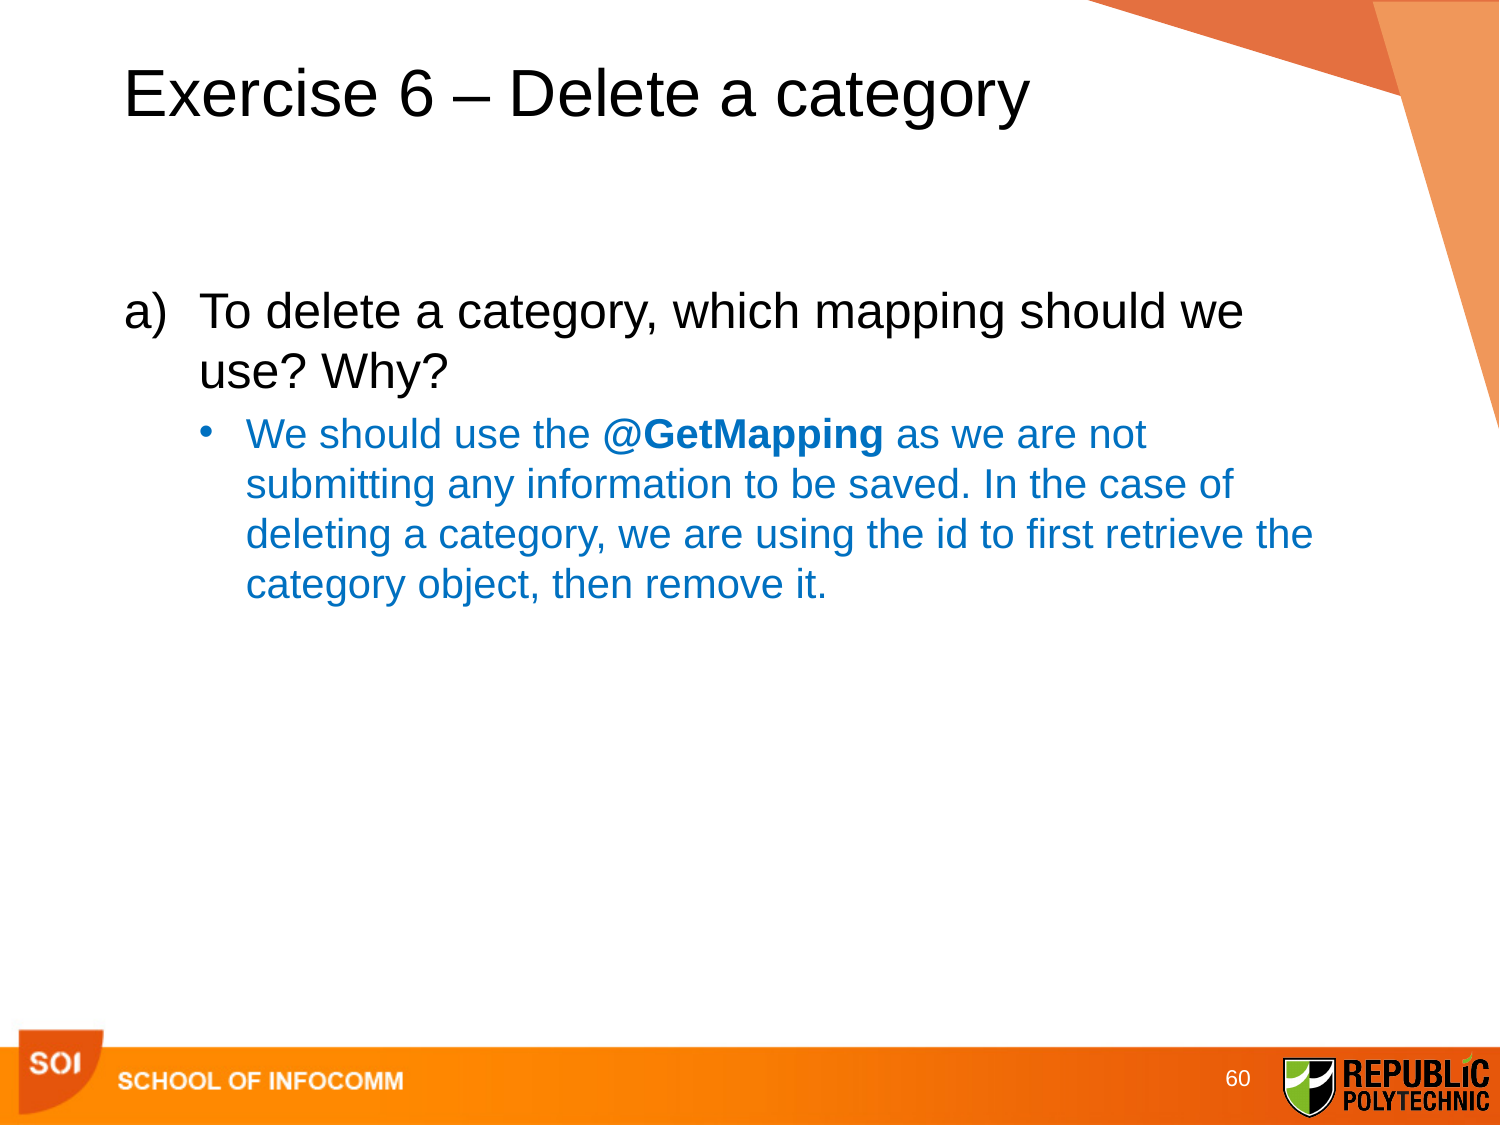

# Exercise 6 – Delete a category
To delete a category, which mapping should we use? Why?
We should use the @GetMapping as we are not submitting any information to be saved. In the case of deleting a category, we are using the id to first retrieve the category object, then remove it.
60